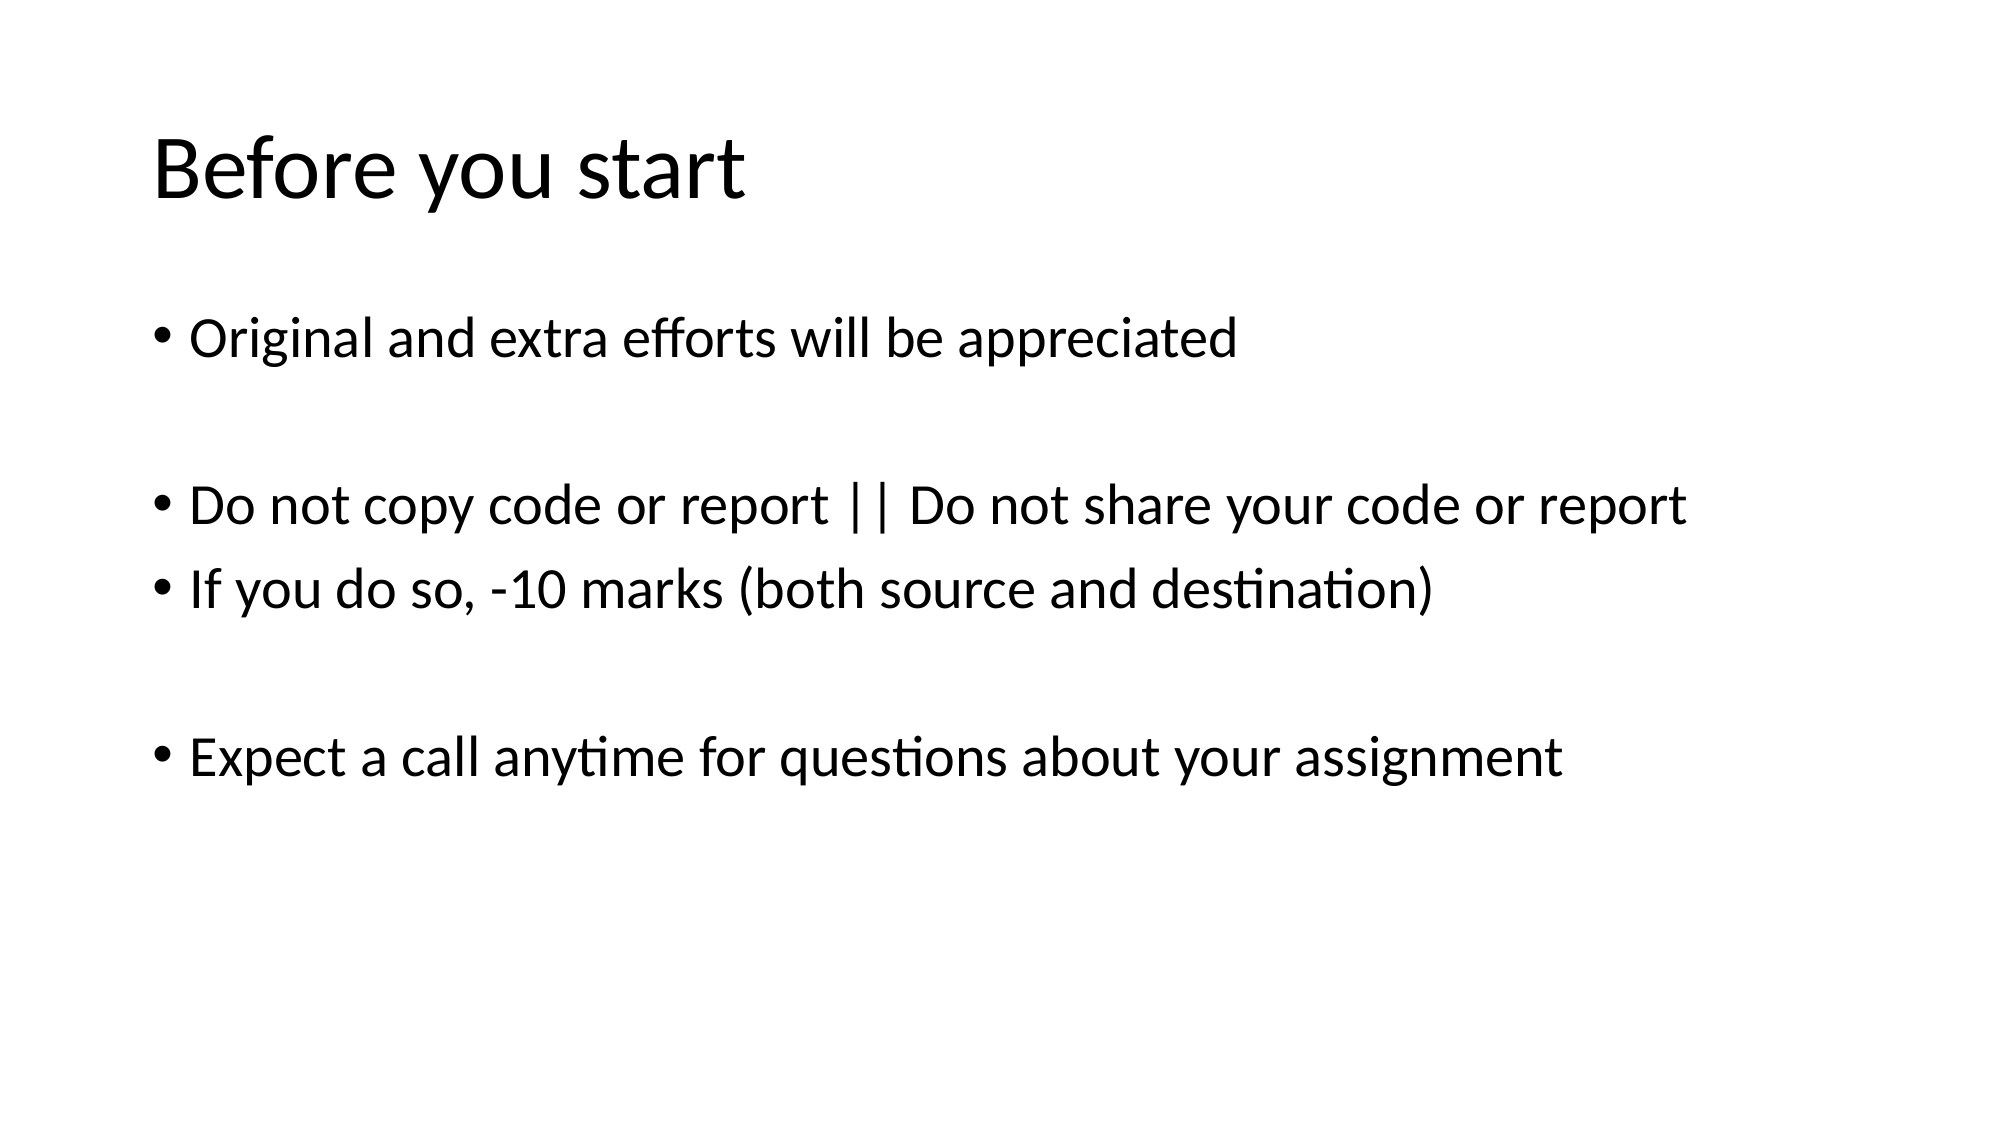

# Before you start
Original and extra efforts will be appreciated

Do not copy code or report || Do not share your code or report
If you do so, -10 marks (both source and destination)

Expect a call anytime for questions about your assignment